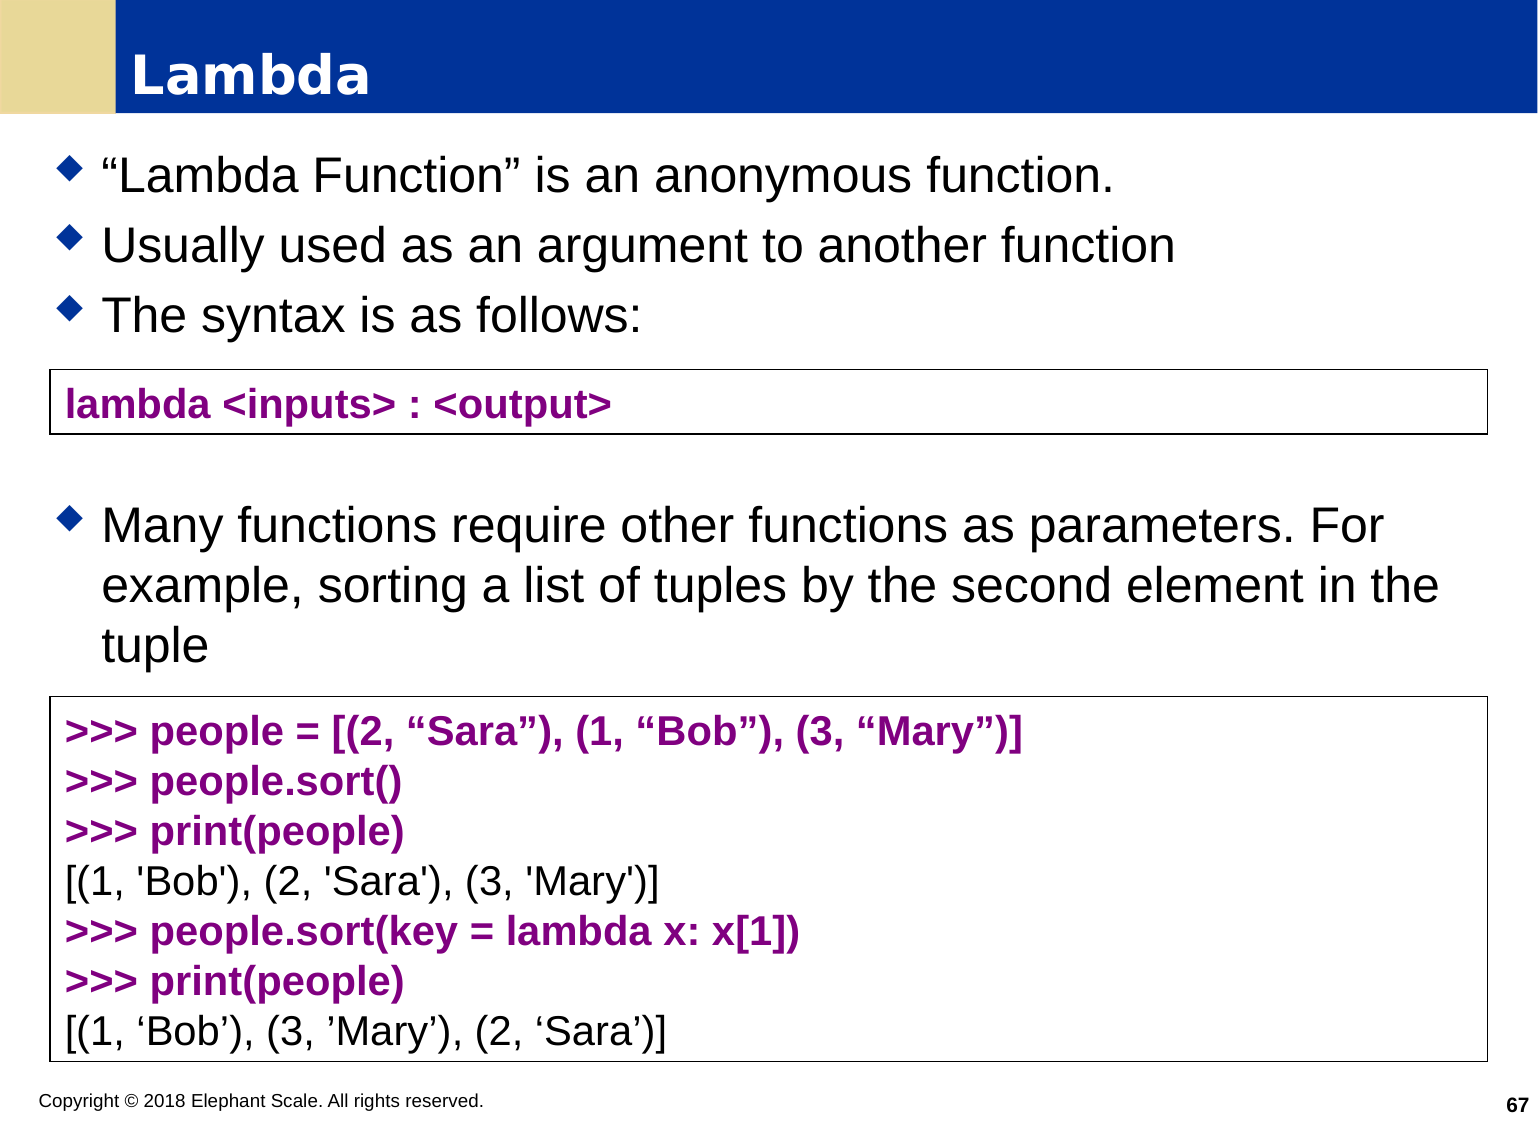

# Lambda
“Lambda Function” is an anonymous function.
Usually used as an argument to another function
The syntax is as follows:

Many functions require other functions as parameters. For example, sorting a list of tuples by the second element in the tuple

lambda <inputs> : <output>
>>> people = [(2, “Sara”), (1, “Bob”), (3, “Mary”)]
>>> people.sort()
>>> print(people)
[(1, 'Bob'), (2, 'Sara'), (3, 'Mary')]
>>> people.sort(key = lambda x: x[1])
>>> print(people)
[(1, ‘Bob’), (3, ’Mary’), (2, ‘Sara’)]
67
Copyright © 2018 Elephant Scale. All rights reserved.